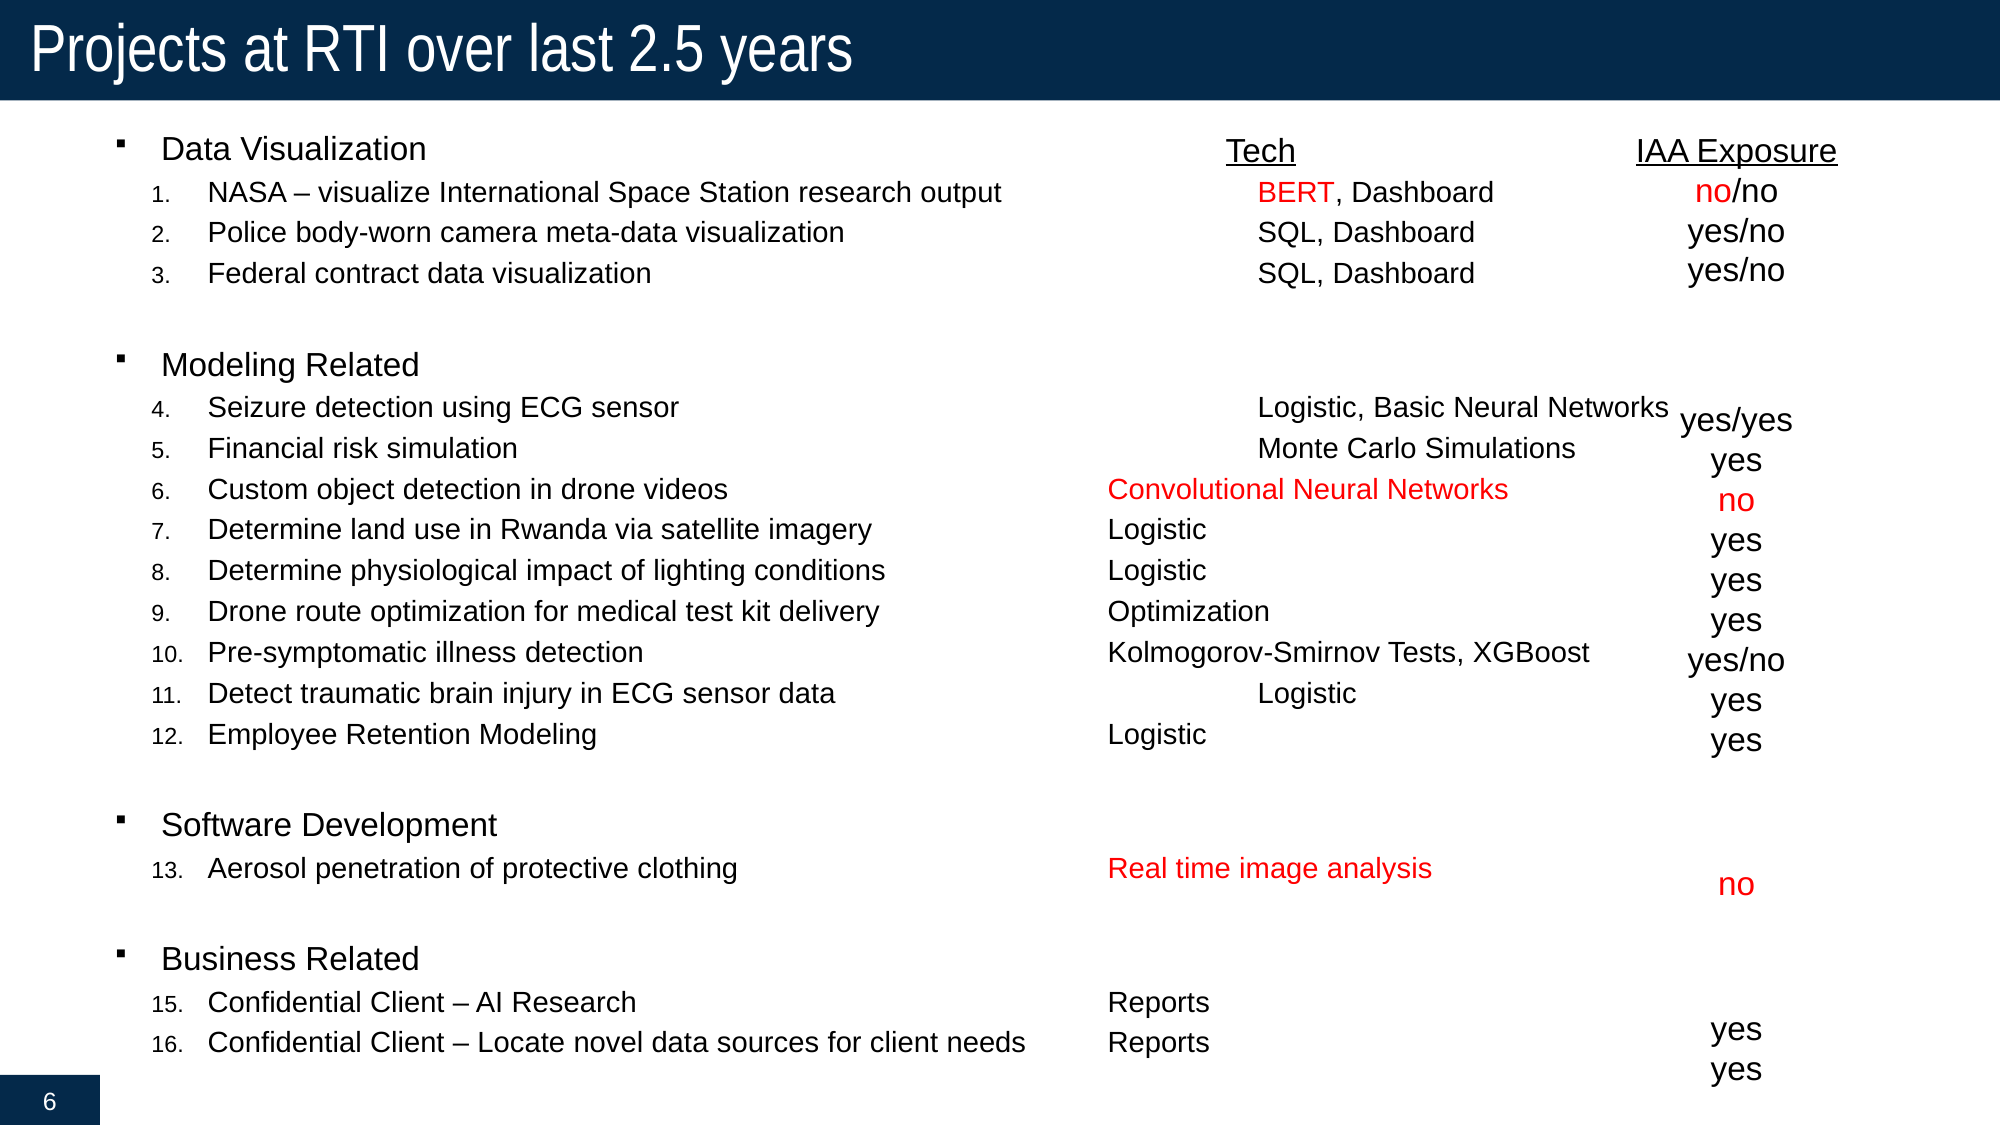

# Projects at RTI over last 2.5 years
Data Visualization
NASA – visualize International Space Station research output		BERT, Dashboard
Police body-worn camera meta-data visualization 			SQL, Dashboard
Federal contract data visualization 				SQL, Dashboard

Modeling Related
Seizure detection using ECG sensor 				Logistic, Basic Neural Networks
Financial risk simulation 					Monte Carlo Simulations
Custom object detection in drone videos 			Convolutional Neural Networks
Determine land use in Rwanda via satellite imagery 		Logistic
Determine physiological impact of lighting conditions		Logistic
Drone route optimization for medical test kit delivery 		Optimization
Pre-symptomatic illness detection 				Kolmogorov-Smirnov Tests, XGBoost
Detect traumatic brain injury in ECG sensor data 			Logistic
Employee Retention Modeling 				Logistic

Software Development
Aerosol penetration of protective clothing 			Real time image analysis

Business Related
Confidential Client – AI Research 				Reports
Confidential Client – Locate novel data sources for client needs 	Reports
IAA Exposure
no/no
yes/no
yes/no

yes/yes
yes
no
yes
yes
yes
yes/no
yes
yes

no

yes
yes
Tech
6